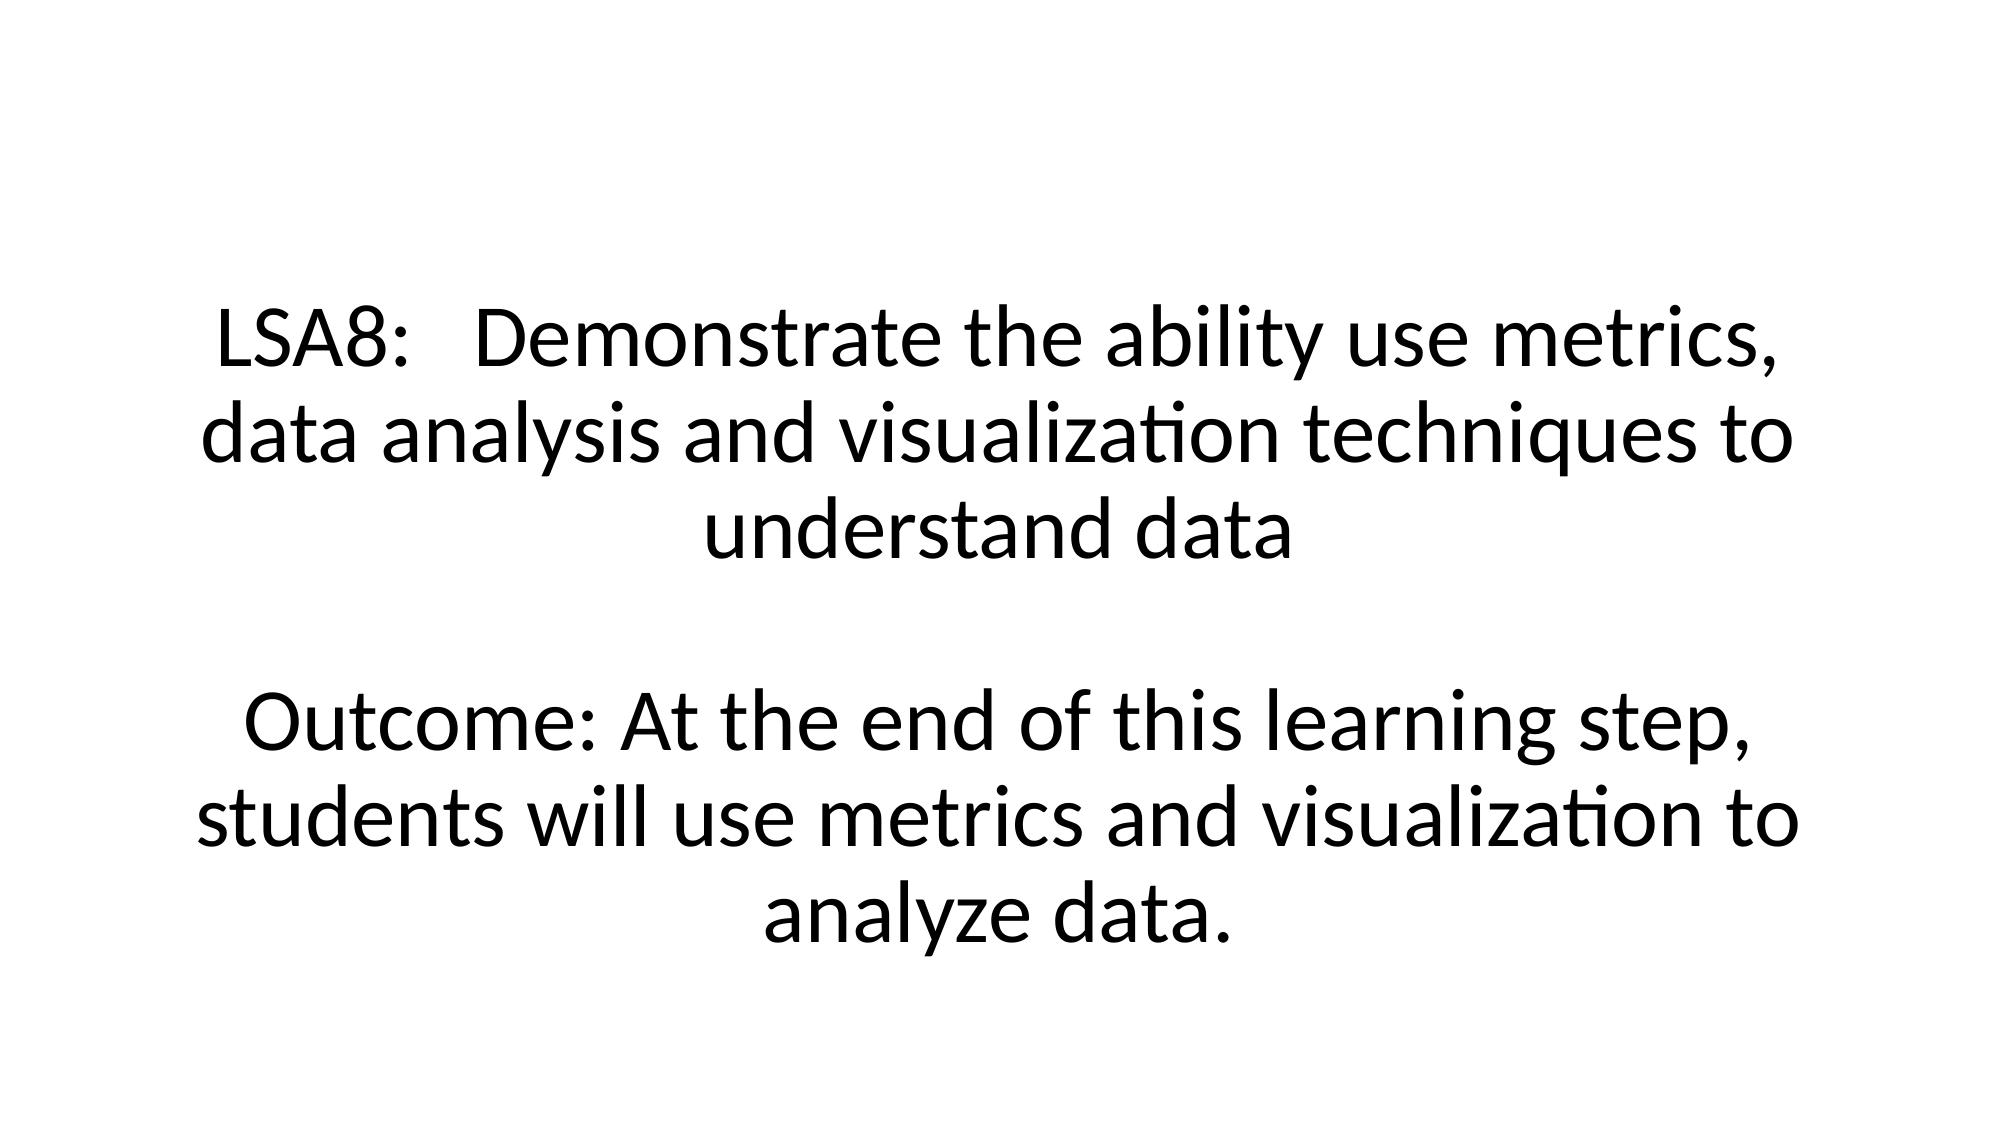

# LSA8:   Demonstrate the ability use metrics, data analysis and visualization techniques to understand data Outcome: At the end of this learning step, students will use metrics and visualization to analyze data.